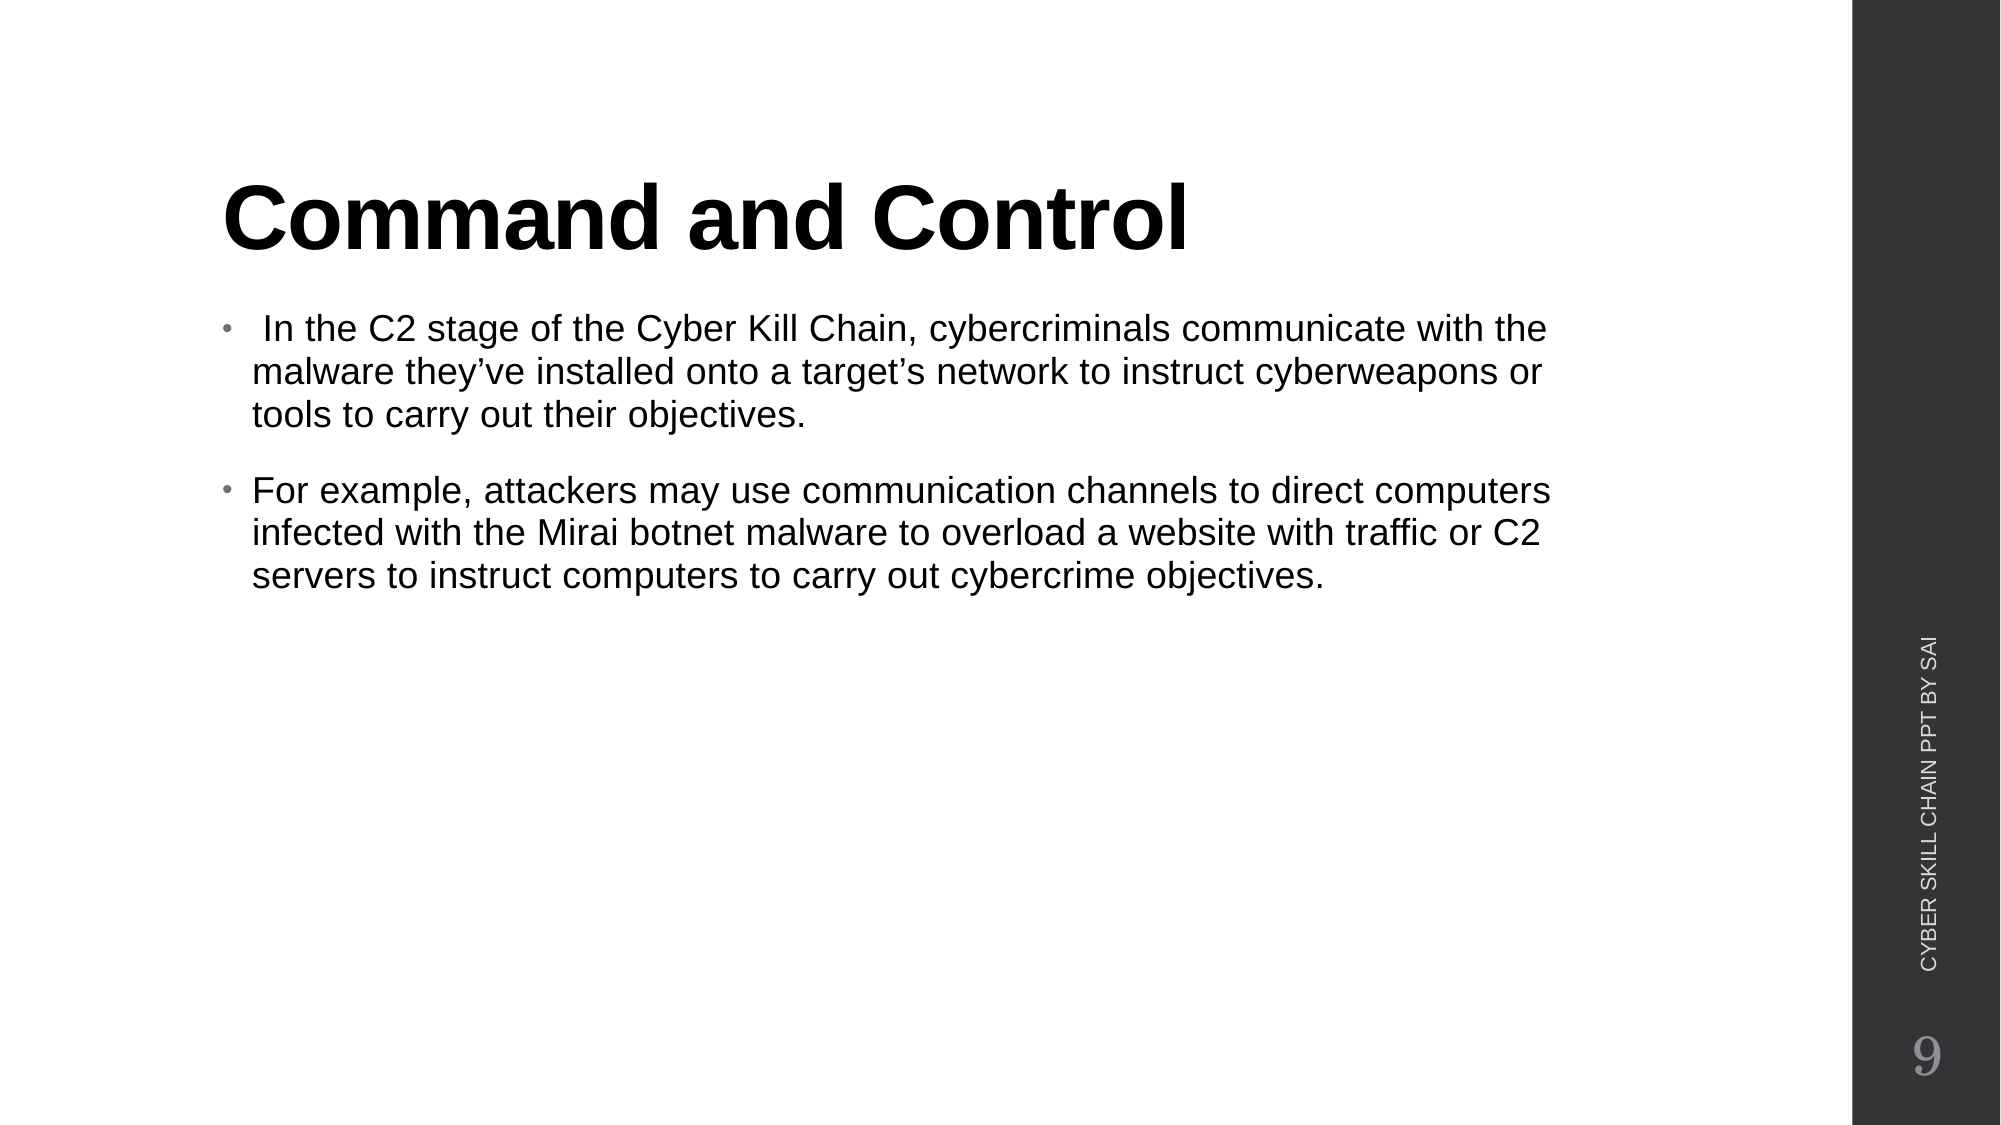

# Command and Control
 In the C2 stage of the Cyber Kill Chain, cybercriminals communicate with the malware they’ve installed onto a target’s network to instruct cyberweapons or tools to carry out their objectives.
For example, attackers may use communication channels to direct computers infected with the Mirai botnet malware to overload a website with traffic or C2 servers to instruct computers to carry out cybercrime objectives.
CYBER SKILL CHAIN PPT BY SAI
9